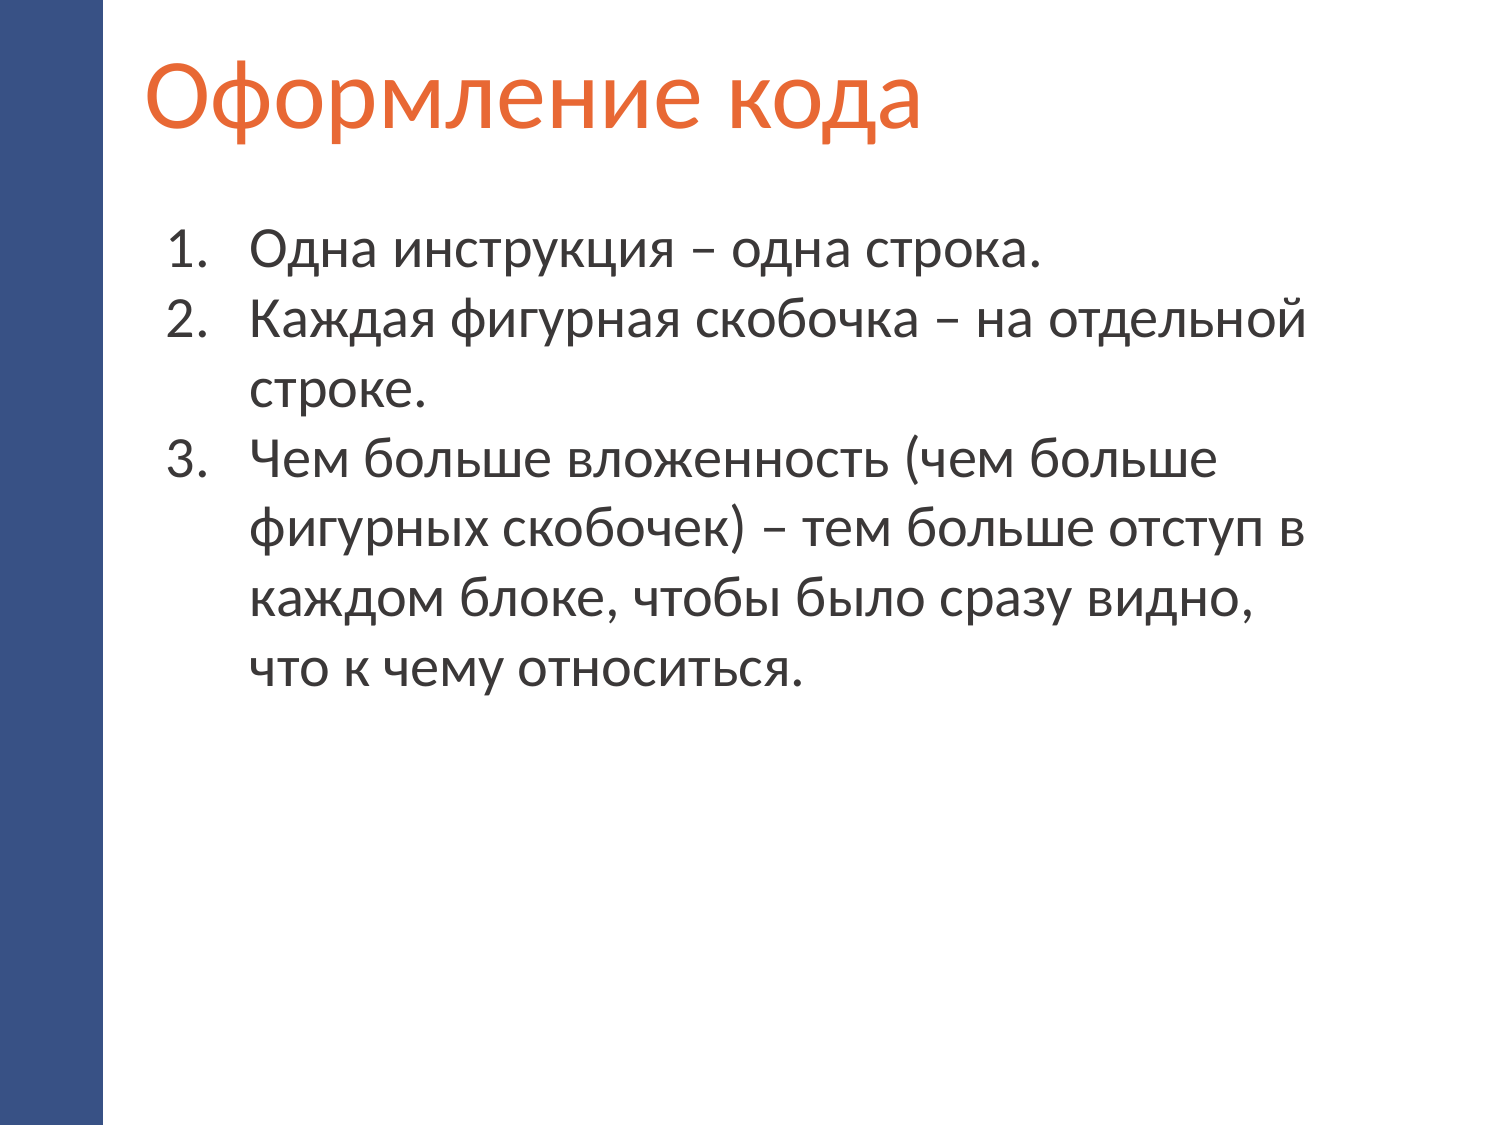

# Оформление кода
Одна инструкция – одна строка.
Каждая фигурная скобочка – на отдельной строке.
Чем больше вложенность (чем больше фигурных скобочек) – тем больше отступ в каждом блоке, чтобы было сразу видно, что к чему относиться.